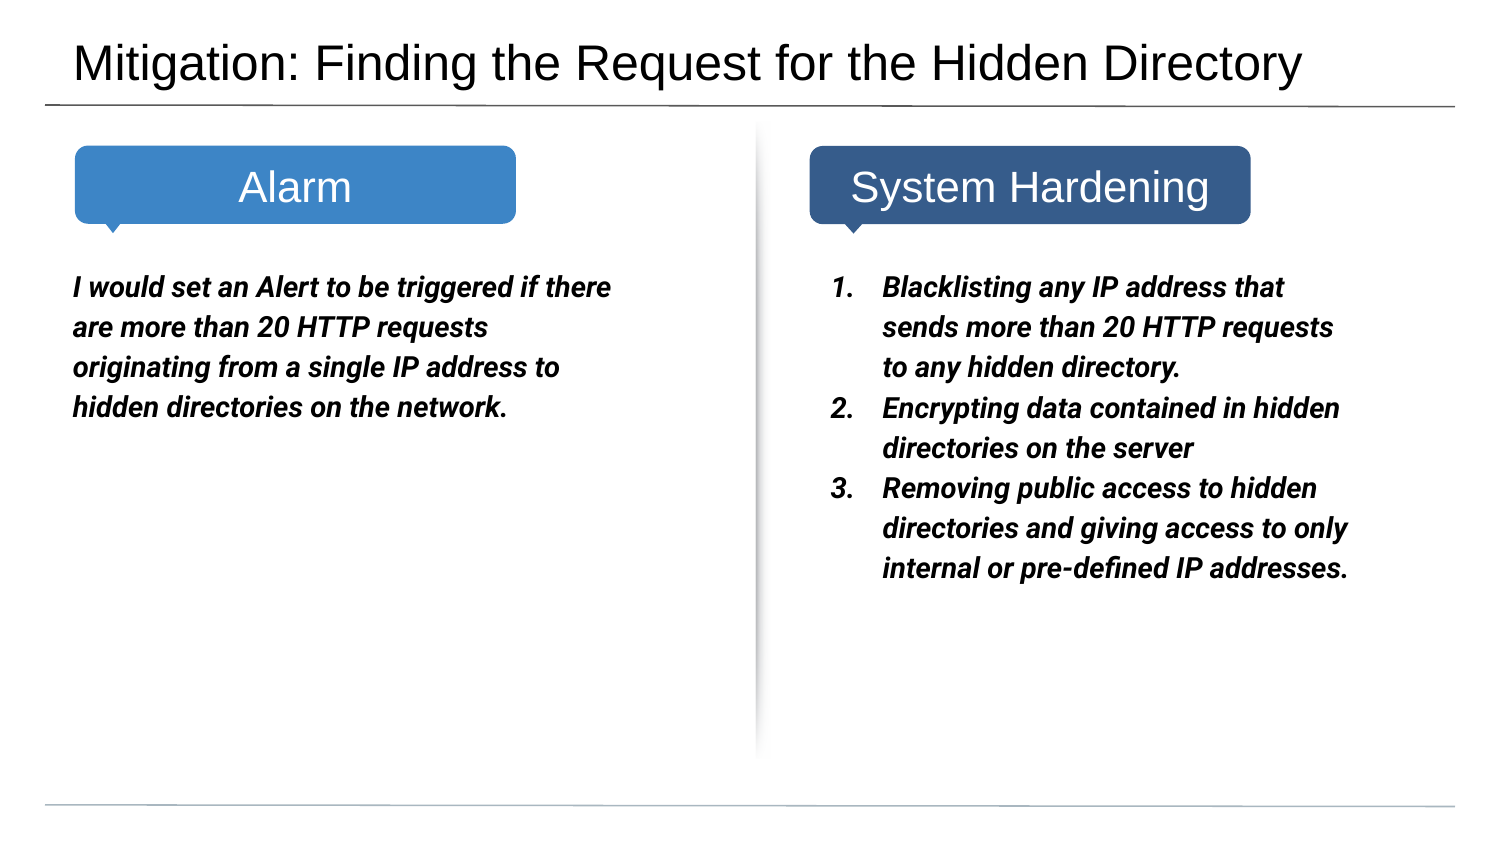

# Mitigation: Finding the Request for the Hidden Directory
I would set an Alert to be triggered if there are more than 20 HTTP requests originating from a single IP address to hidden directories on the network.

Blacklisting any IP address that sends more than 20 HTTP requests to any hidden directory.
Encrypting data contained in hidden directories on the server
Removing public access to hidden directories and giving access to only internal or pre-defined IP addresses.